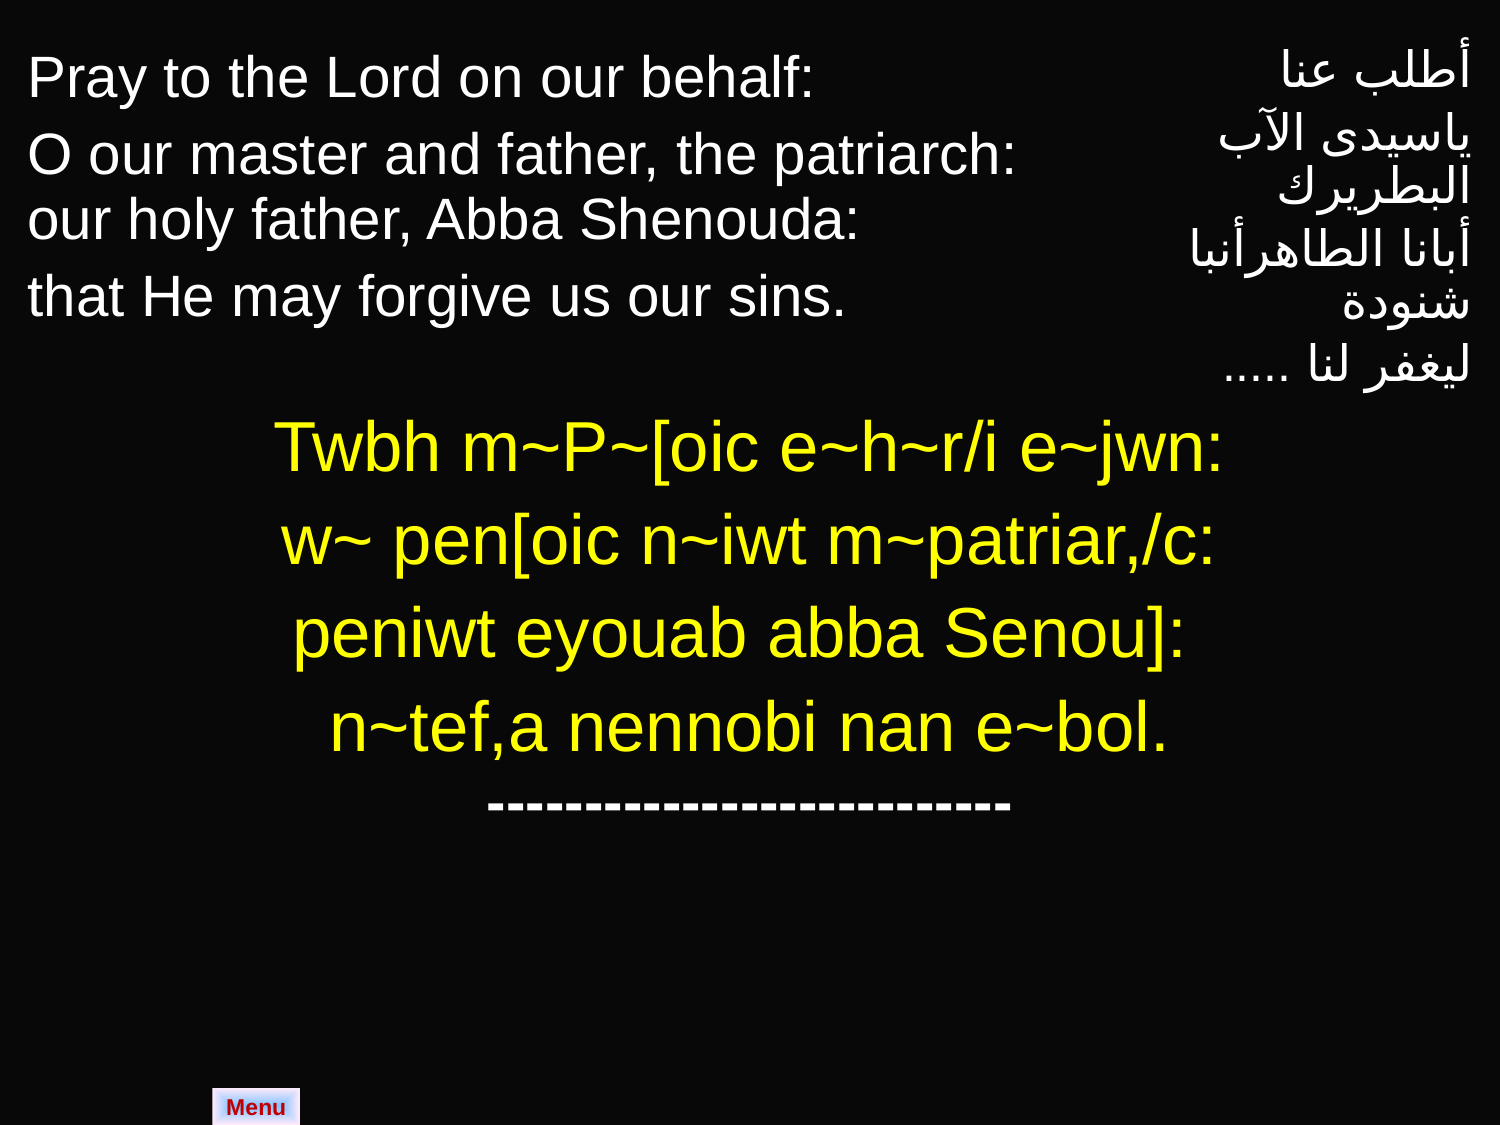

| Pray to the Lord on our behalf: O our master and father, the patriarch: our holy father, Abba Shenouda: that He may forgive us our sins. | أطلب عنا ياسيدى الآب البطريرك أبانا الطاهرأنبا شنودة ليغفر لنا ..... |
| --- | --- |
| Twbh m~P~[oic e~h~r/i e~jwn: w~ pen[oic n~iwt m~patriar,/c: peniwt eyouab abba Senou]: n~tef,a nennobi nan e~bol. |  |
| --------------------------- |  |
Menu